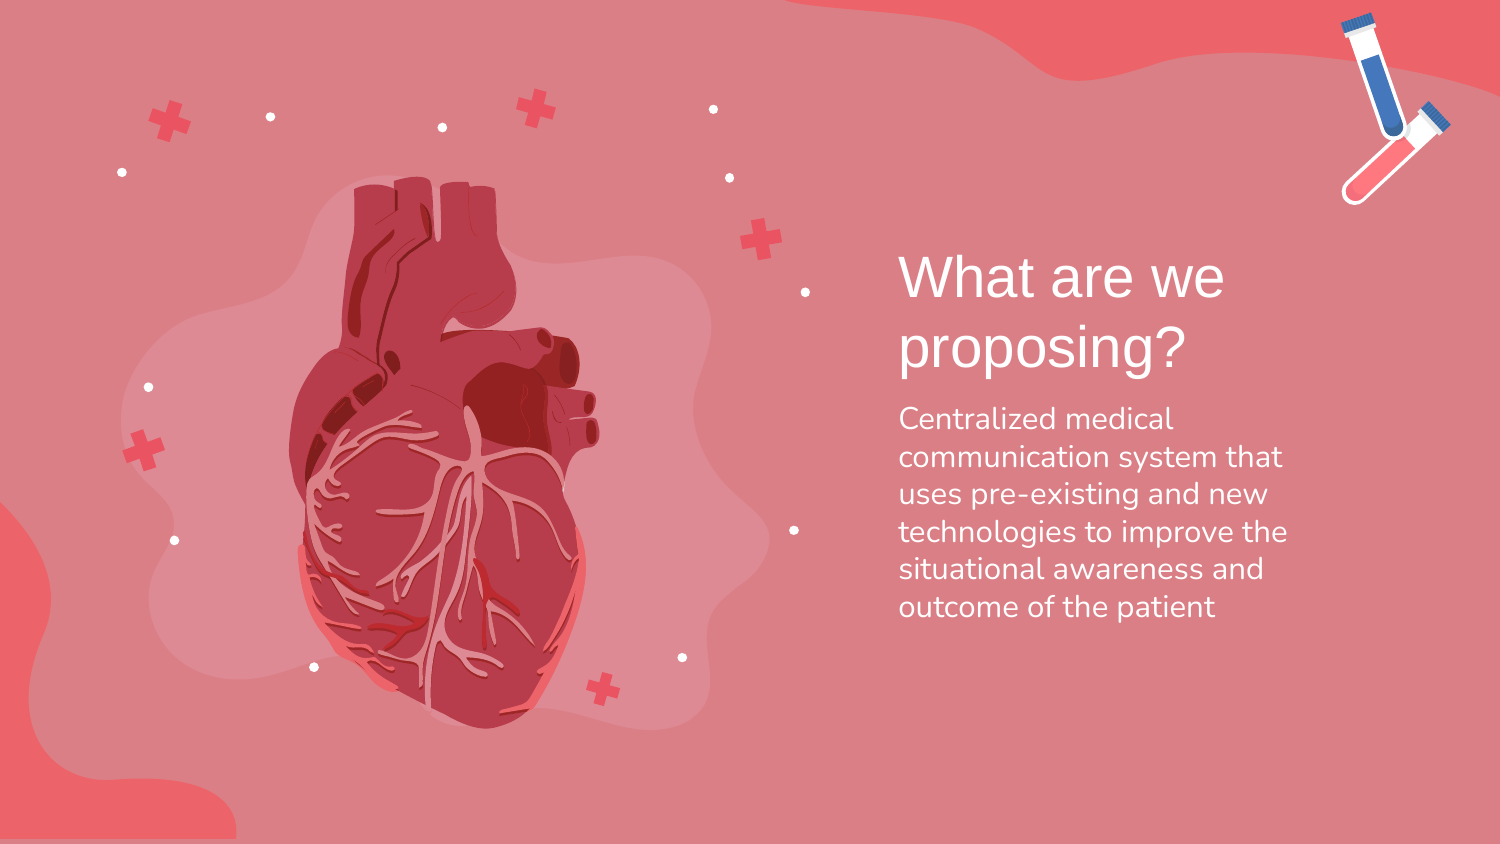

# What are we proposing?
Centralized medical communication system that uses pre-existing and new technologies to improve the situational awareness and outcome of the patient